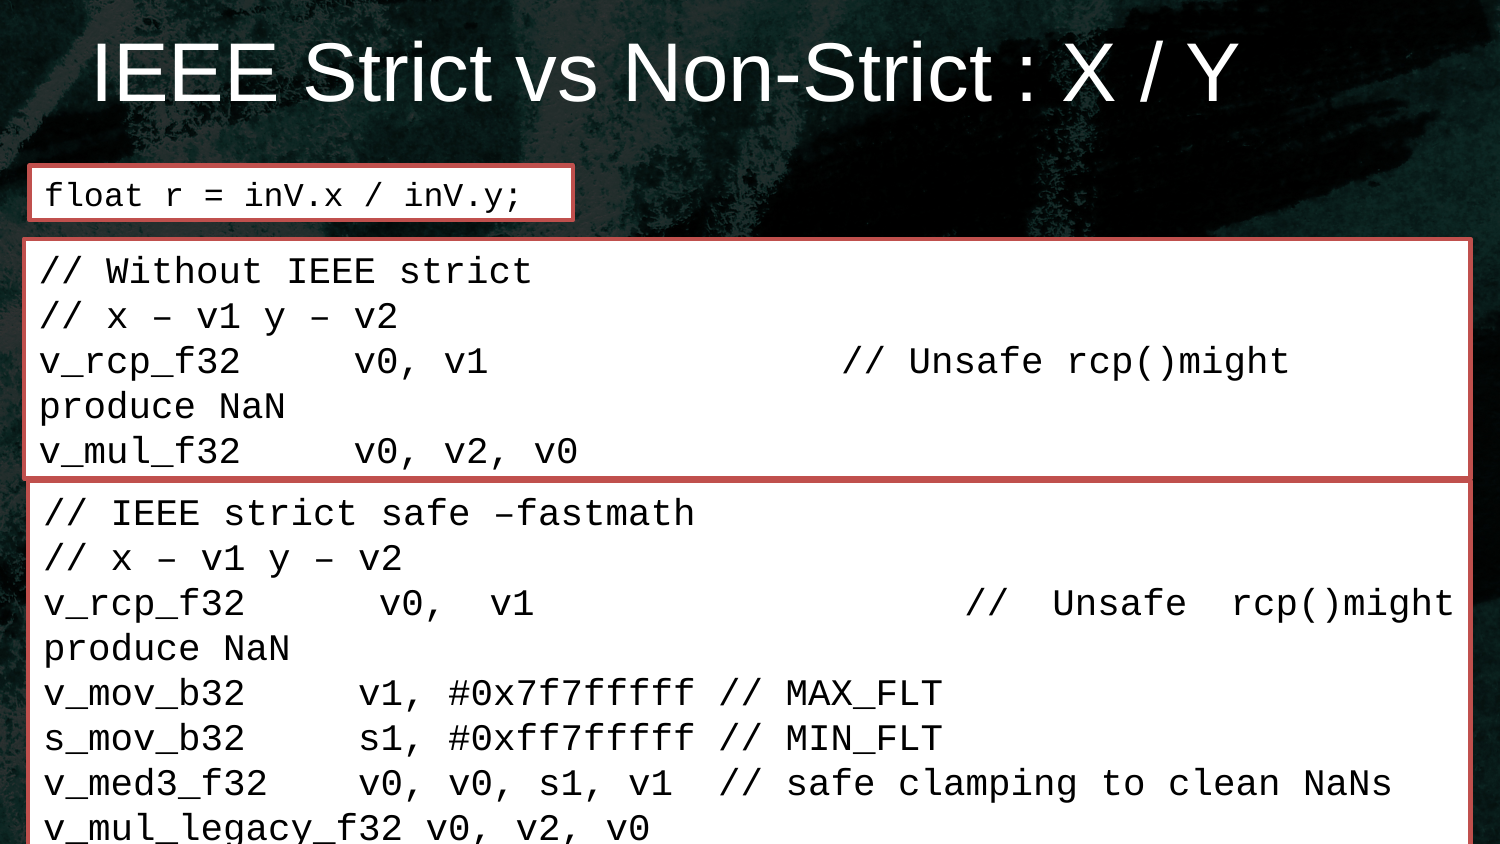

# IEEE Strict vs Non-Strict : X / Y
float r = inV.x / inV.y;
// Without IEEE strict
// x – v1 y – v2
v_rcp_f32     v0, v1	         // Unsafe rcp()might produce NaN
v_mul_f32     v0, v2, v0
// IEEE strict safe –fastmath
// x – v1 y – v2
v_rcp_f32     v0, v1		   // Unsafe rcp()might produce NaN
v_mov_b32     v1, #0x7f7fffff // MAX_FLT
s_mov_b32     s1, #0xff7fffff // MIN_FLT
v_med3_f32    v0, v0, s1, v1  // safe clamping to clean NaNs
v_mul_legacy_f32 v0, v2, v0